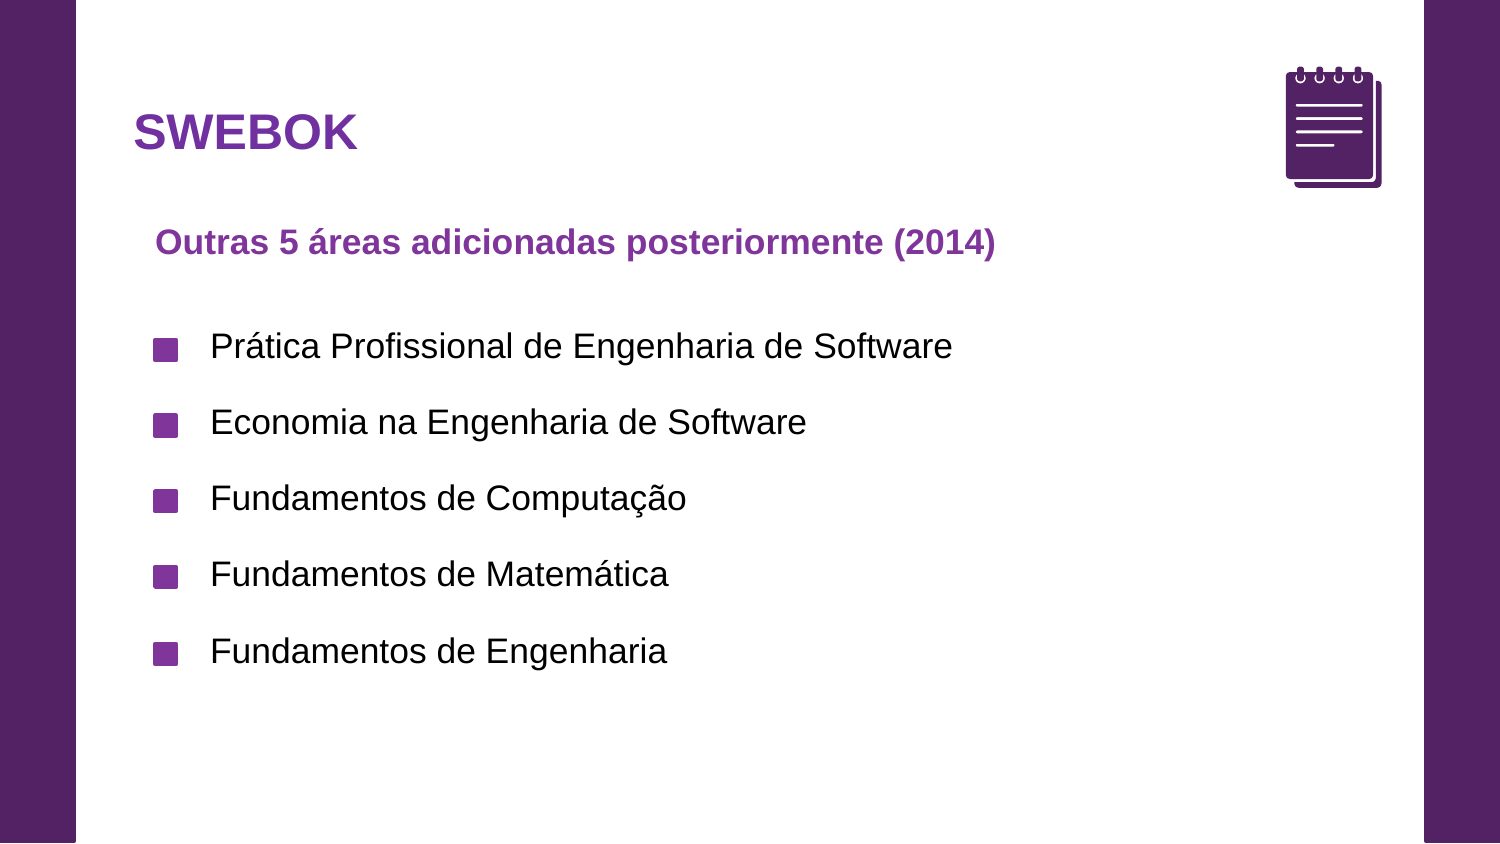

SWEBOK

Outras 5 áreas adicionadas posteriormente (2014)

Prática Profissional de Engenharia de Software
Economia na Engenharia de Software
Fundamentos de Computação
Fundamentos de Matemática
Fundamentos de Engenharia